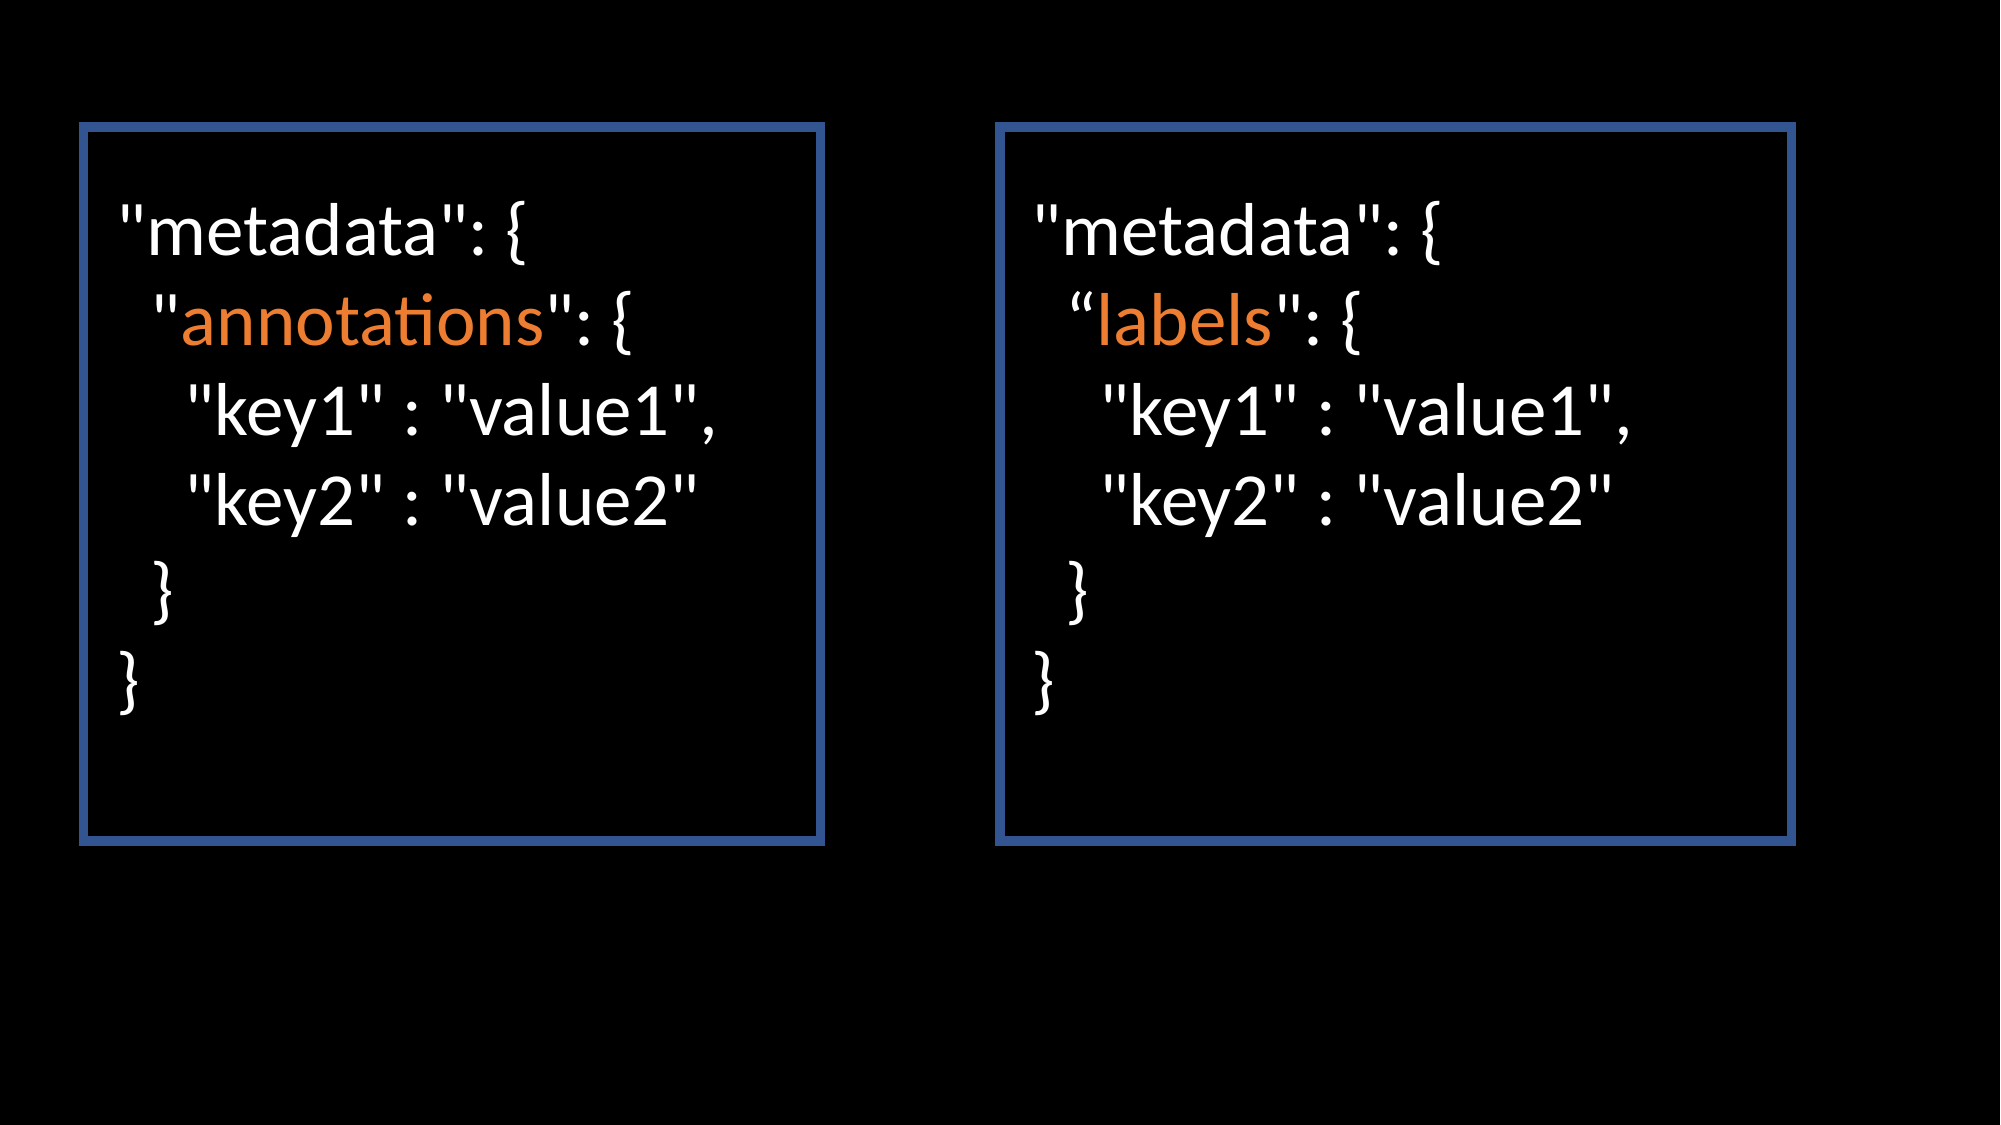

"metadata": {
  "annotations": {
    "key1" : "value1",
    "key2" : "value2"
  }
}

"metadata": {
  “labels": {
    "key1" : "value1",
    "key2" : "value2"
  }
}